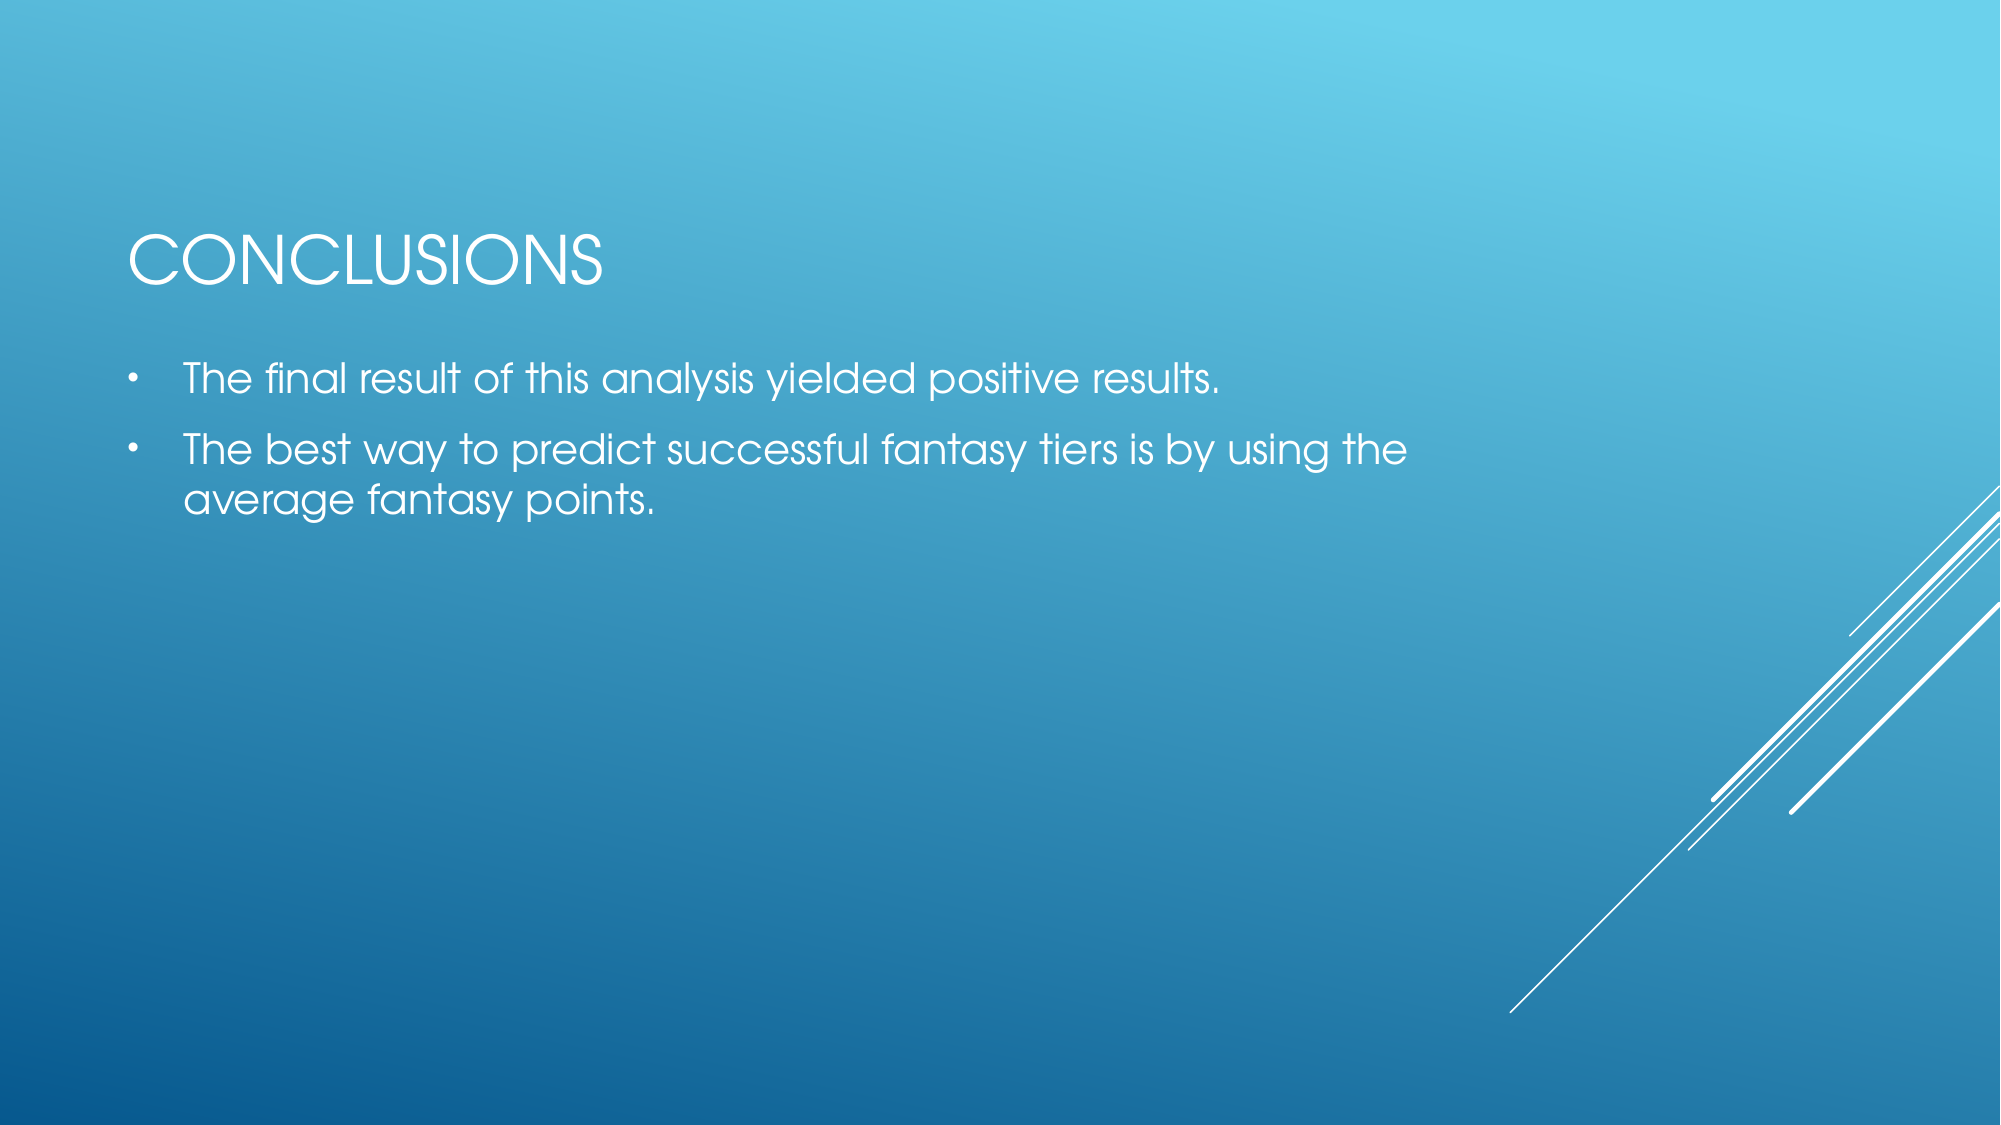

# Conclusions
The final result of this analysis yielded positive results.
The best way to predict successful fantasy tiers is by using the average fantasy points.